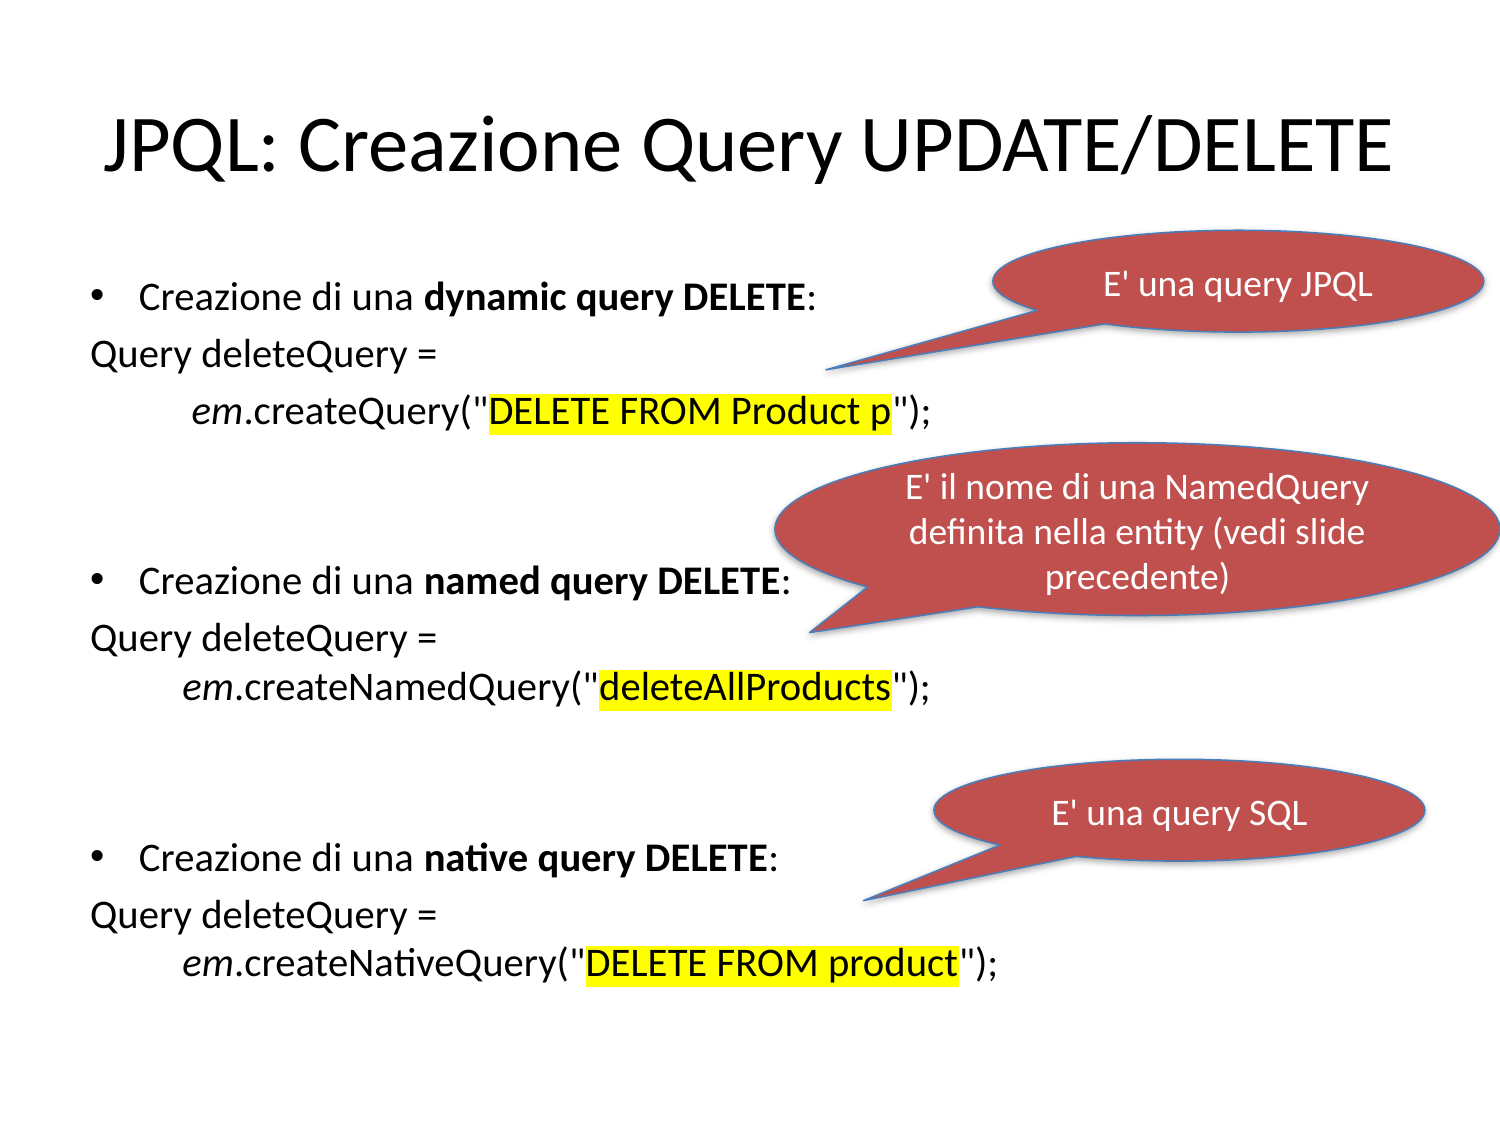

# JPQL: Creazione Query UPDATE/DELETE
E' una query JPQL
Creazione di una dynamic query DELETE:
Query deleteQuery =
           em.createQuery("DELETE FROM Product p");

Creazione di una named query DELETE:
Query deleteQuery =
          em.createNamedQuery("deleteAllProducts");

Creazione di una native query DELETE:
Query deleteQuery =
          em.createNativeQuery("DELETE FROM product");
E' il nome di una NamedQuery definita nella entity (vedi slide precedente)
E' una query SQL